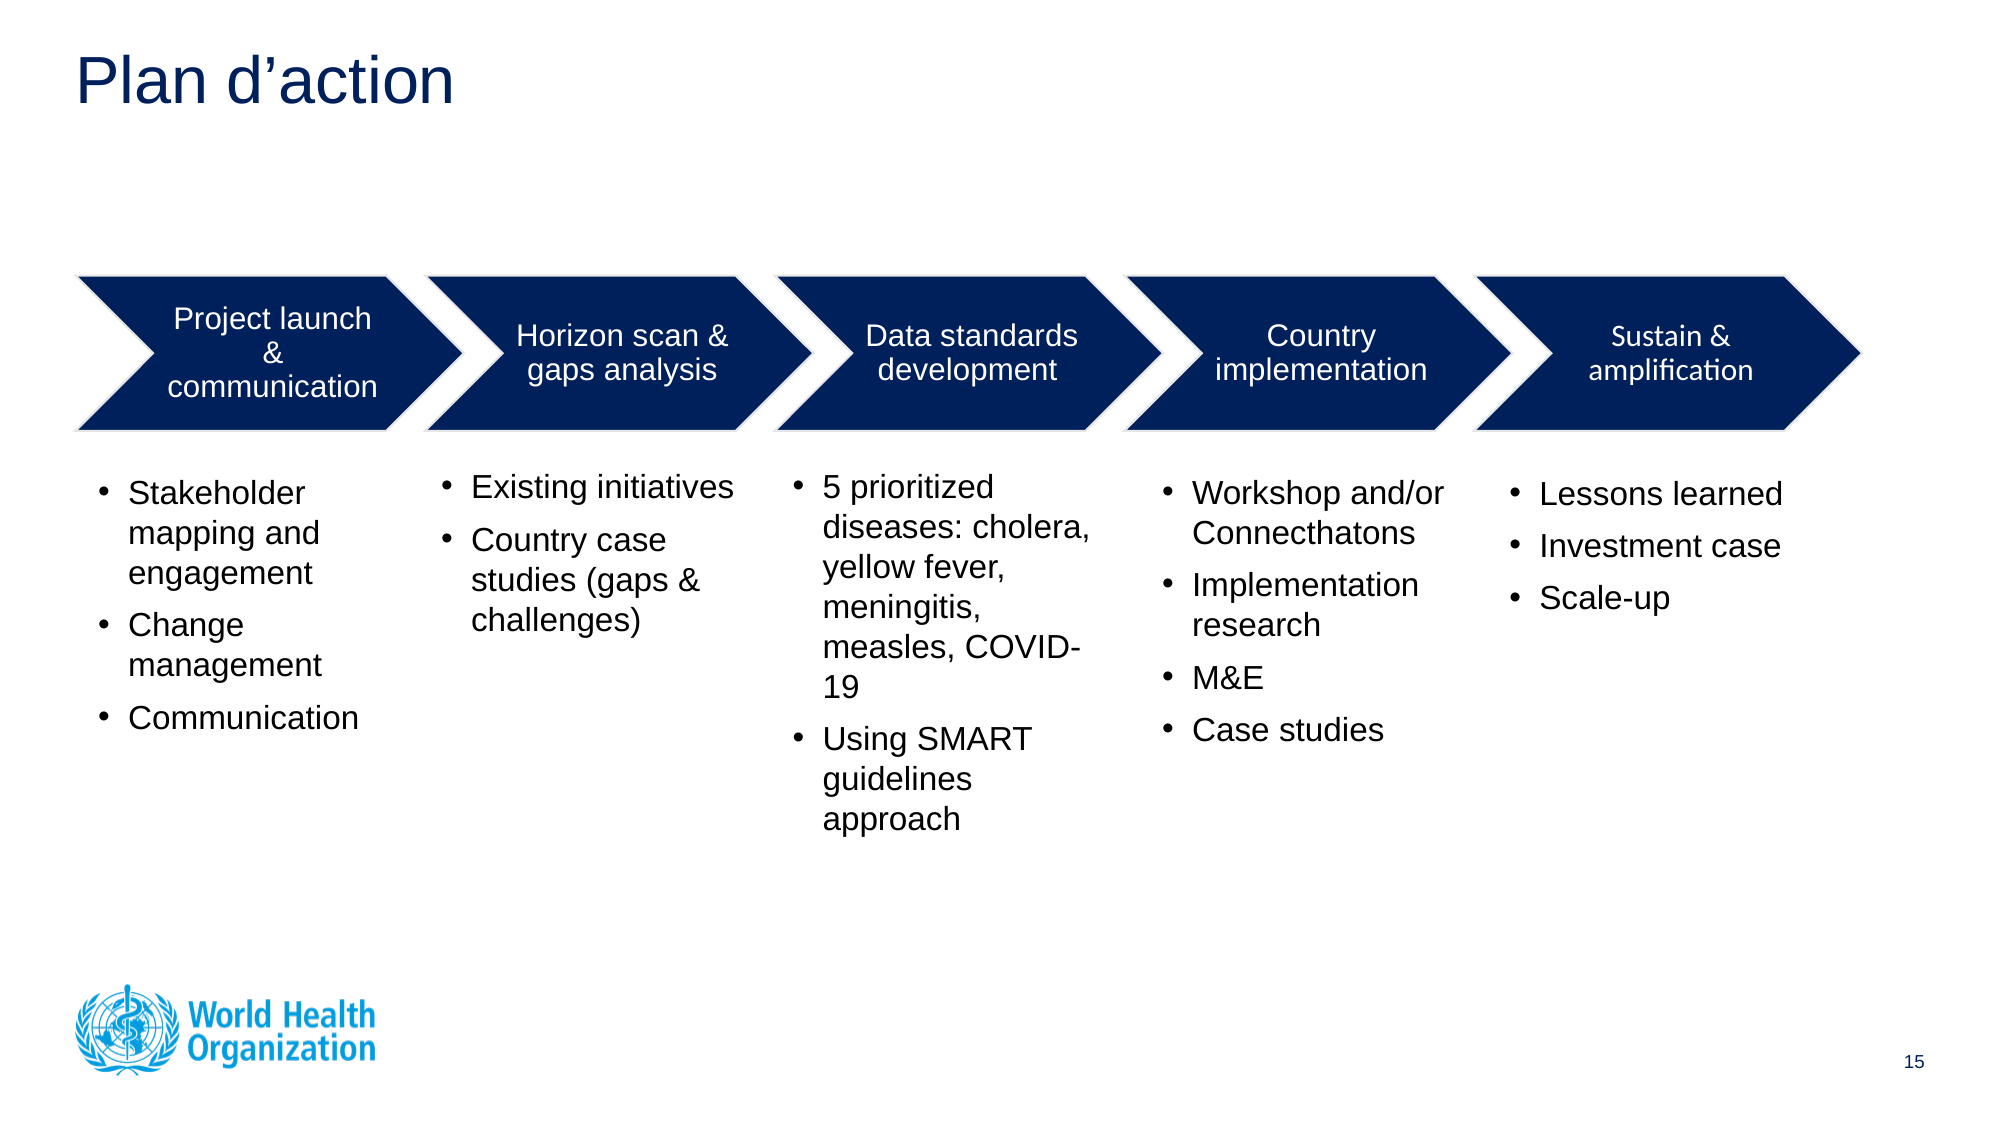

# Plan d’action
Project launch & communication
Horizon scan & gaps analysis
Data standards development
Country implementation
Sustain & amplification
5 prioritized diseases: cholera, yellow fever, meningitis, measles, COVID-19
Using SMART guidelines approach
Existing initiatives
Country case studies (gaps & challenges)

Stakeholder mapping and engagement
Change management
Communication

Workshop and/or Connecthatons
Implementation research
M&E
Case studies

Lessons learned
Investment case
Scale-up
15